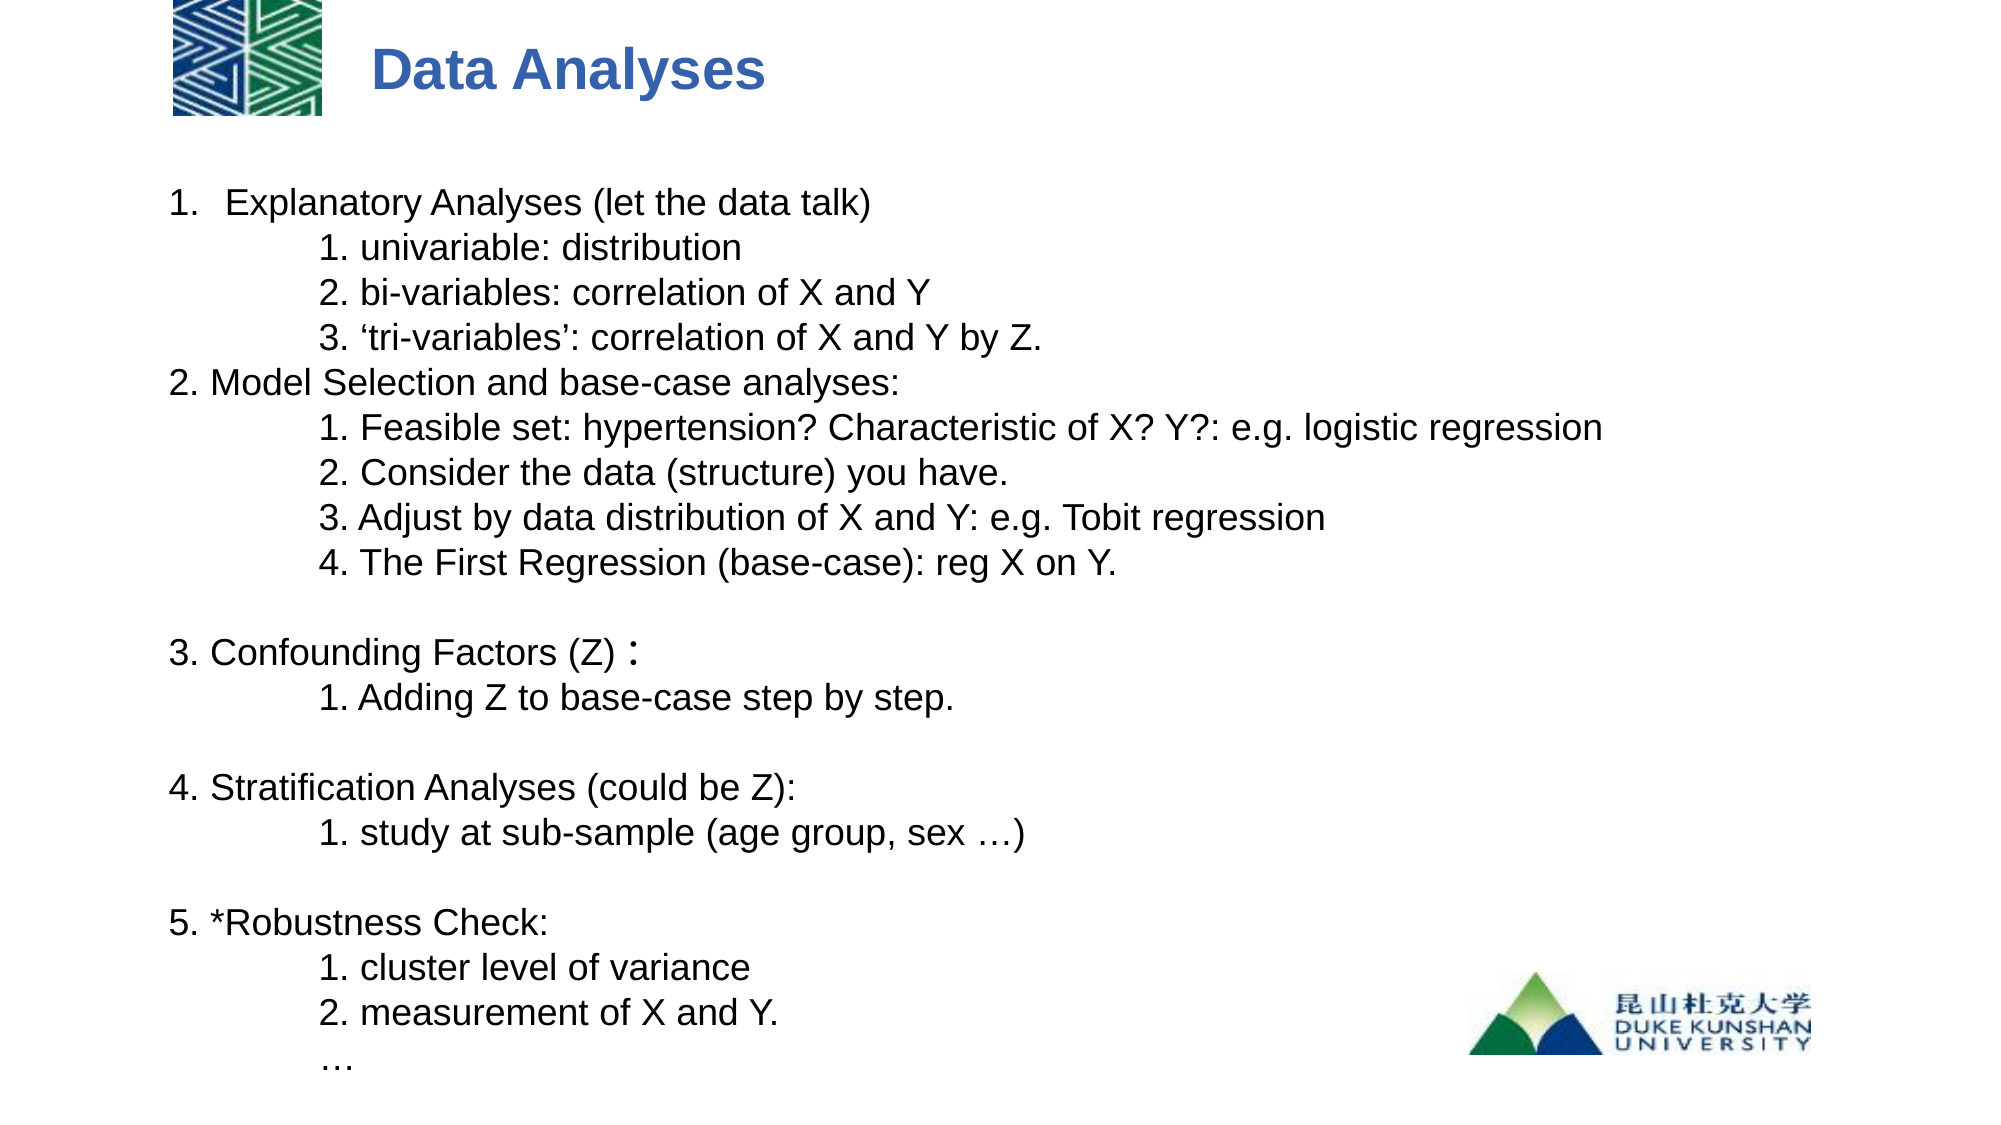

| Data Analyses |
| --- |
Explanatory Analyses (let the data talk)
	1. univariable: distribution
	2. bi-variables: correlation of X and Y
	3. ‘tri-variables’: correlation of X and Y by Z.
2. Model Selection and base-case analyses:
	1. Feasible set: hypertension? Characteristic of X? Y?: e.g. logistic regression
	2. Consider the data (structure) you have.
	3. Adjust by data distribution of X and Y: e.g. Tobit regression
	4. The First Regression (base-case): reg X on Y.

3. Confounding Factors (Z)：
	1. Adding Z to base-case step by step.

4. Stratification Analyses (could be Z):
	1. study at sub-sample (age group, sex …)

5. *Robustness Check:
	1. cluster level of variance
	2. measurement of X and Y.
	…